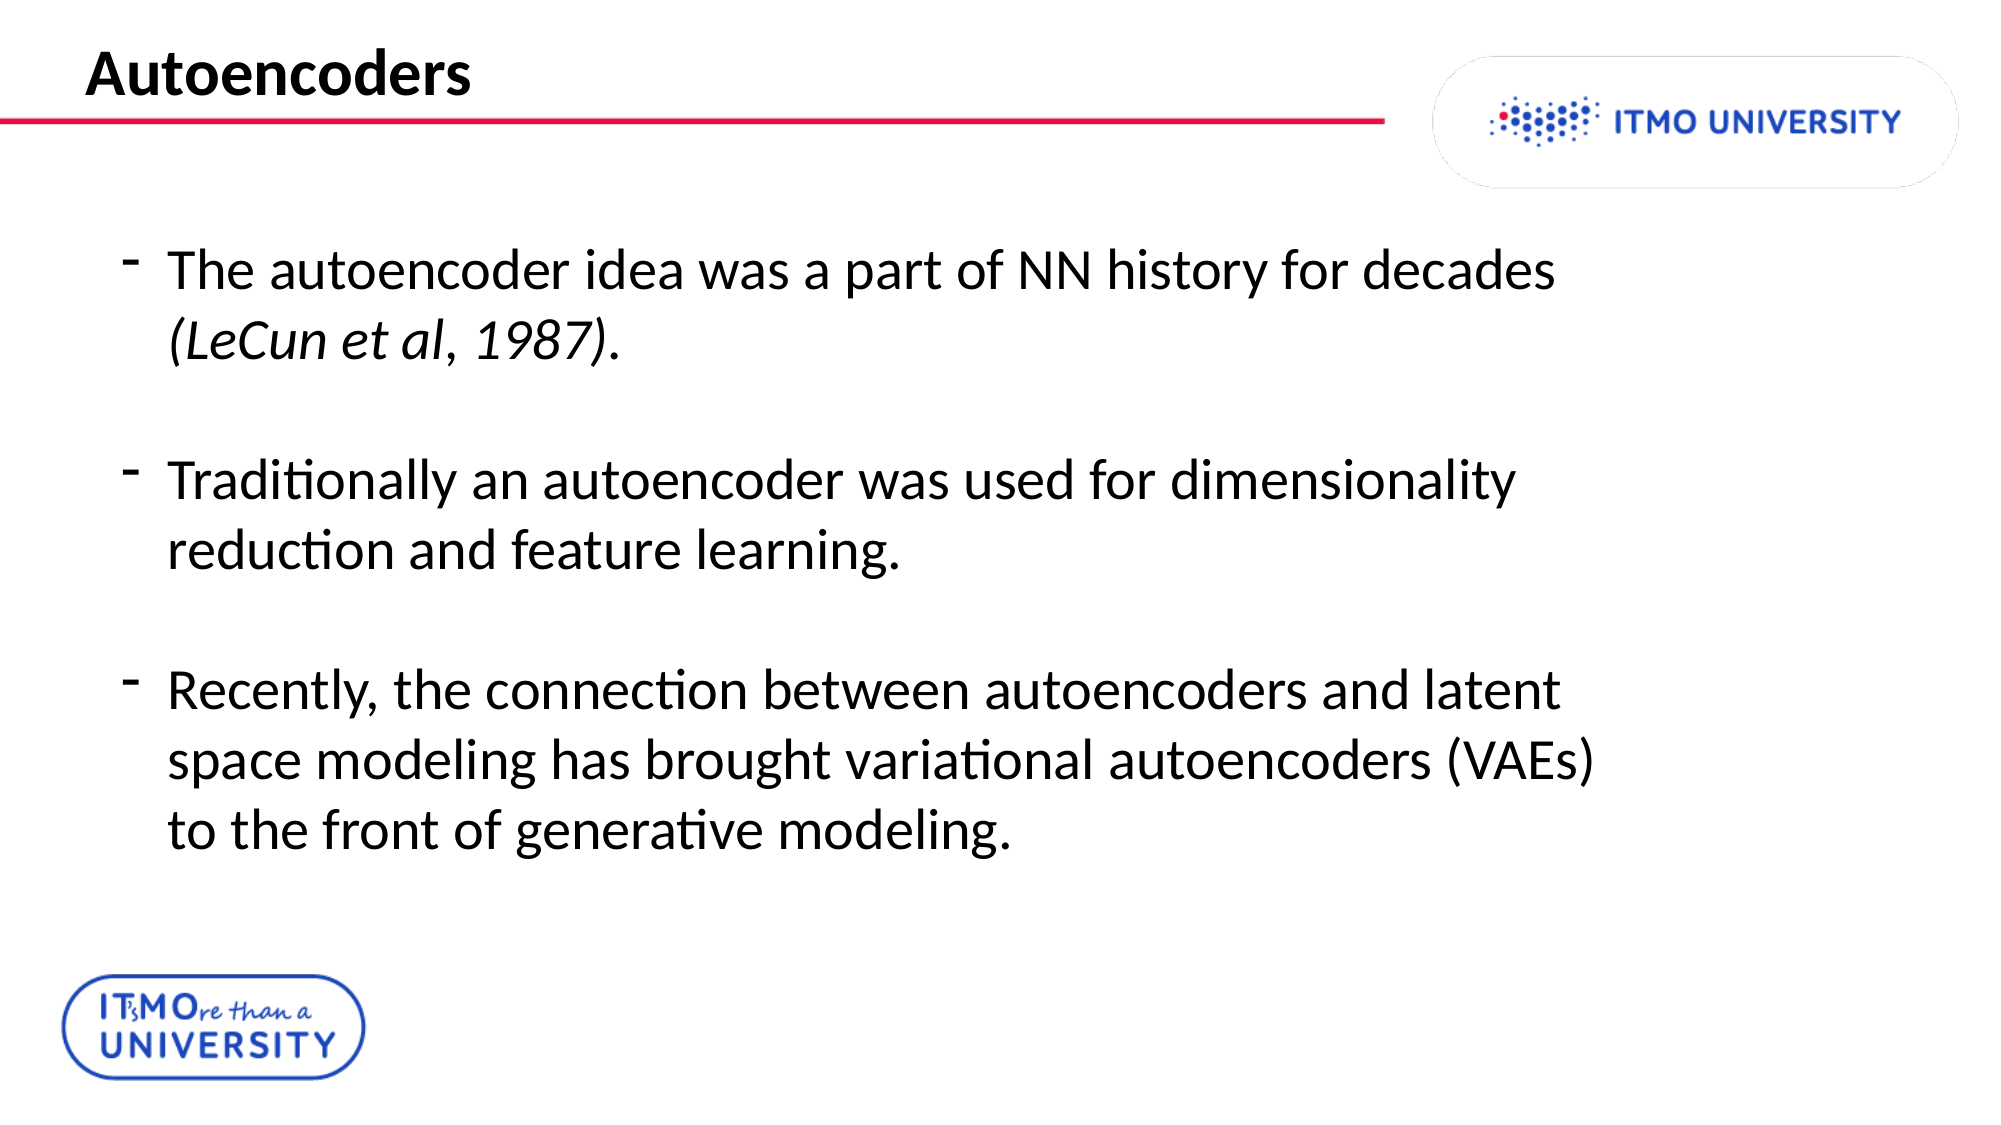

Autoencoders
The autoencoder idea was a part of NN history for decades (LeCun et al, 1987).

Traditionally an autoencoder was used for dimensionality reduction and feature learning.

Recently, the connection between autoencoders and latent space modeling has brought variational autoencoders (VAEs) to the front of generative modeling.